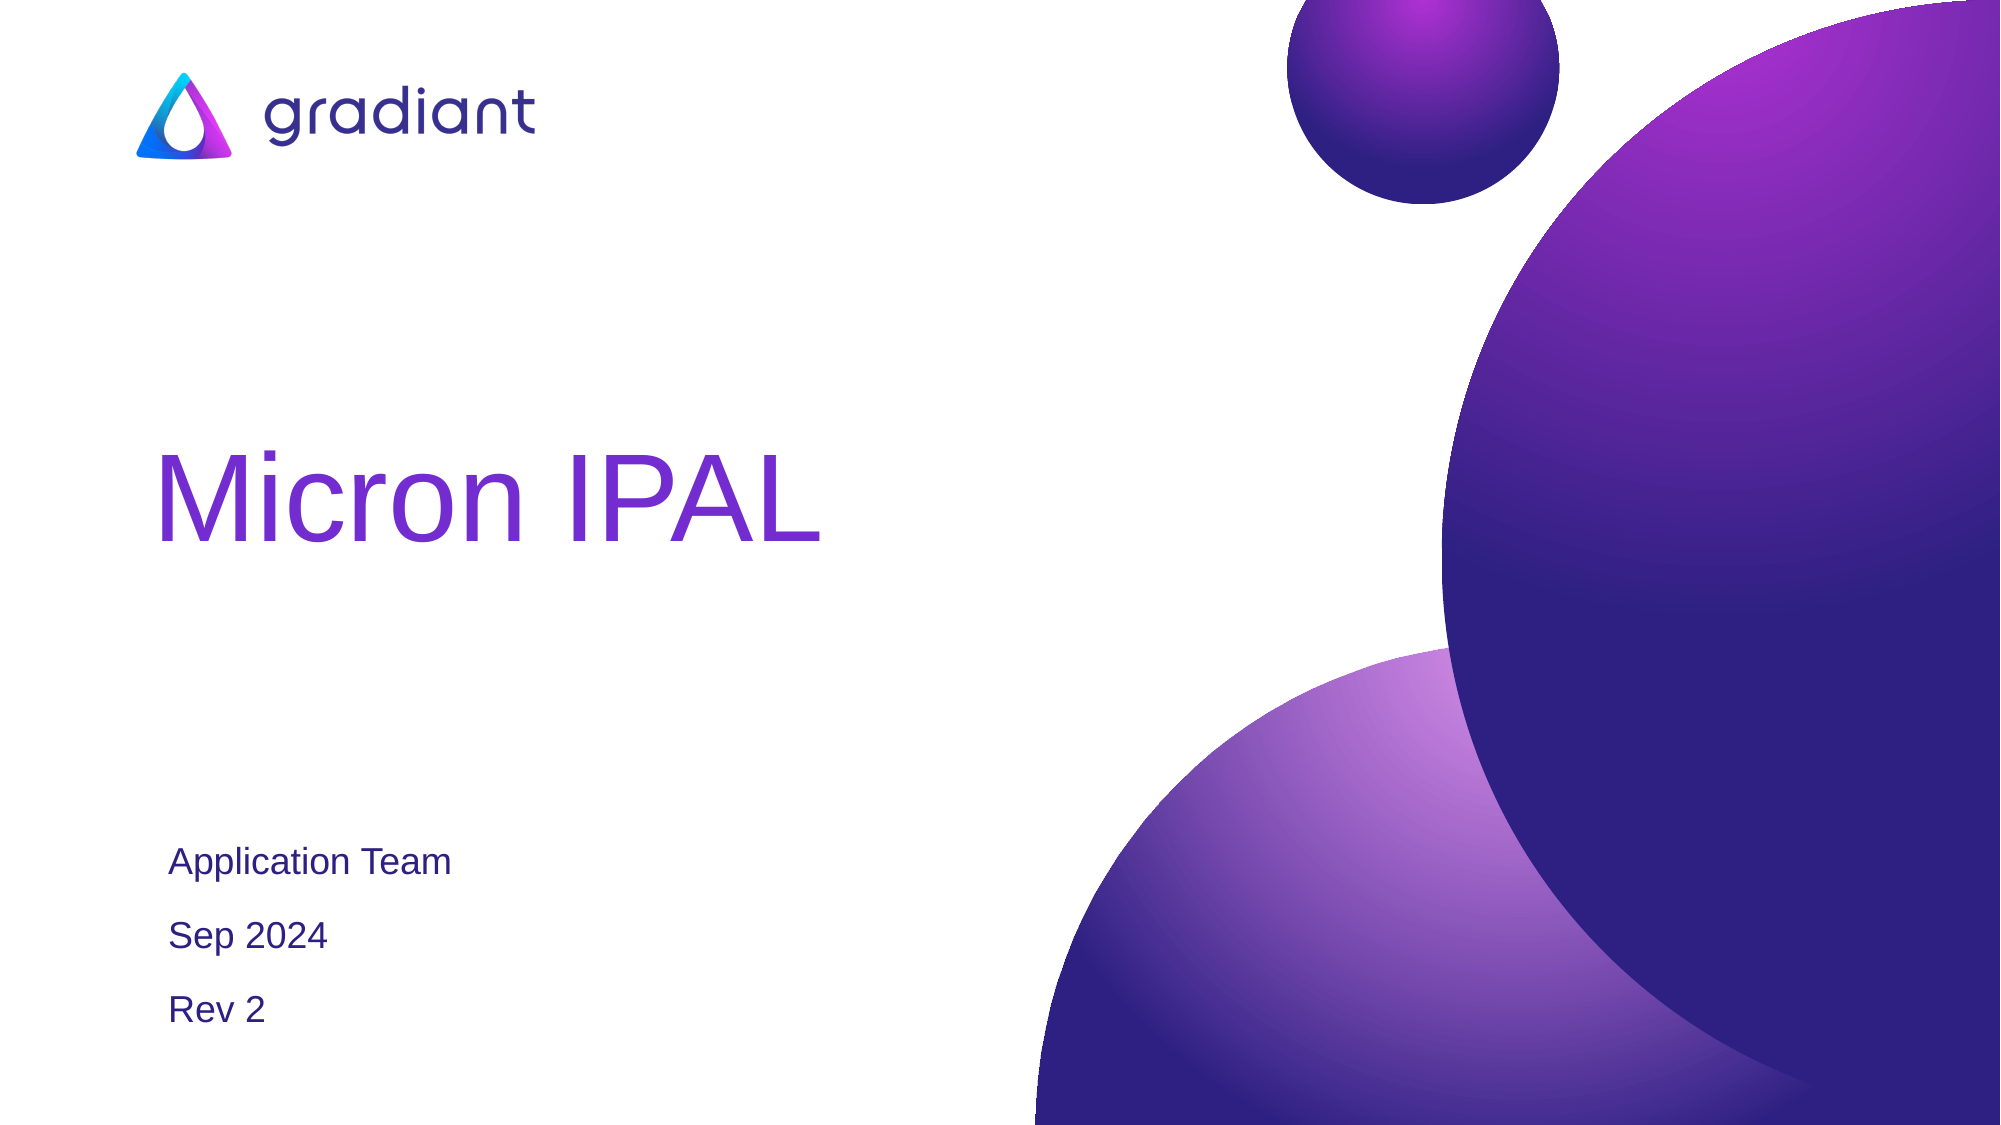

# Micron IPAL
Application Team
Sep 2024
Rev 2